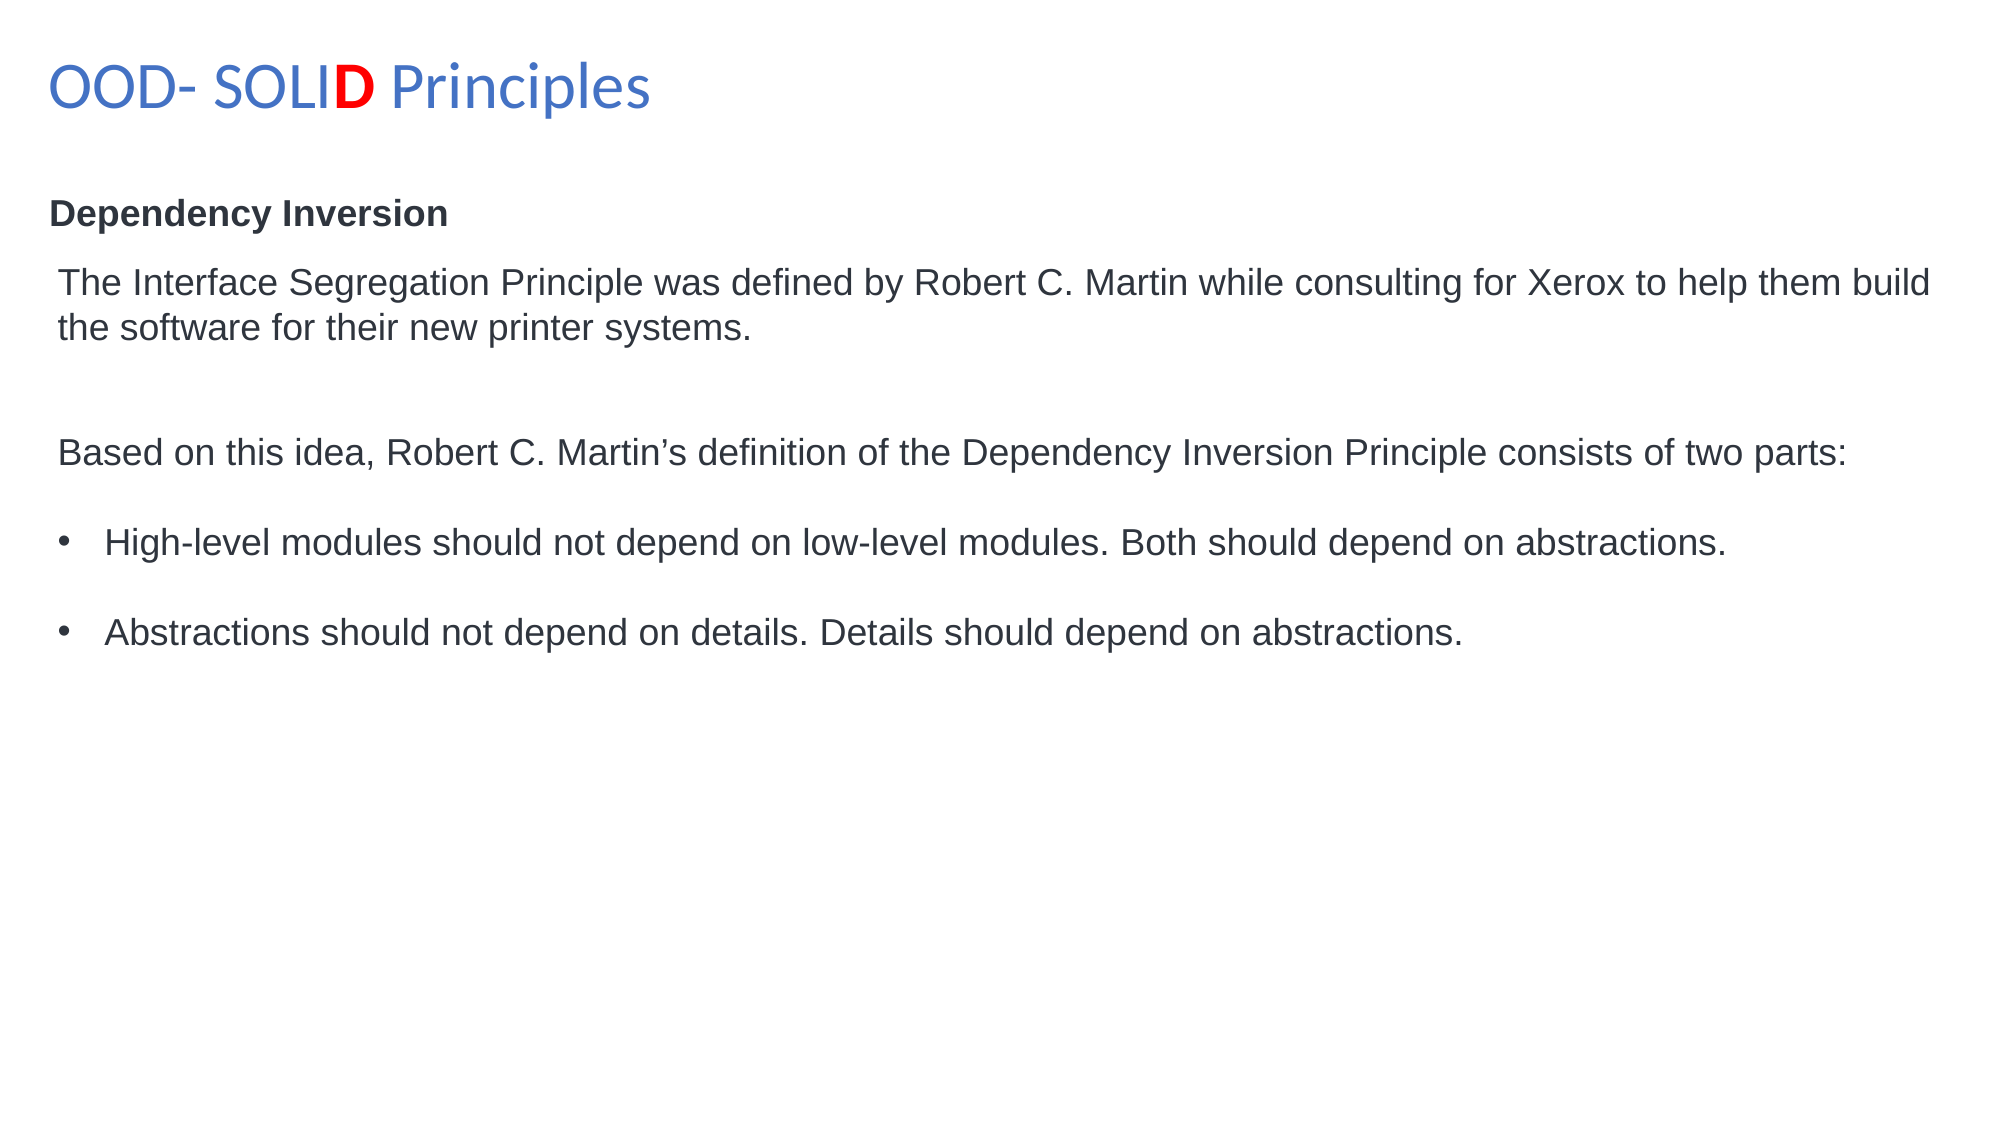

OOD- SOLID Principles
Dependency Inversion
The Interface Segregation Principle was defined by Robert C. Martin while consulting for Xerox to help them build
the software for their new printer systems.

Based on this idea, Robert C. Martin’s definition of the Dependency Inversion Principle consists of two parts:

High-level modules should not depend on low-level modules. Both should depend on abstractions.

Abstractions should not depend on details. Details should depend on abstractions.